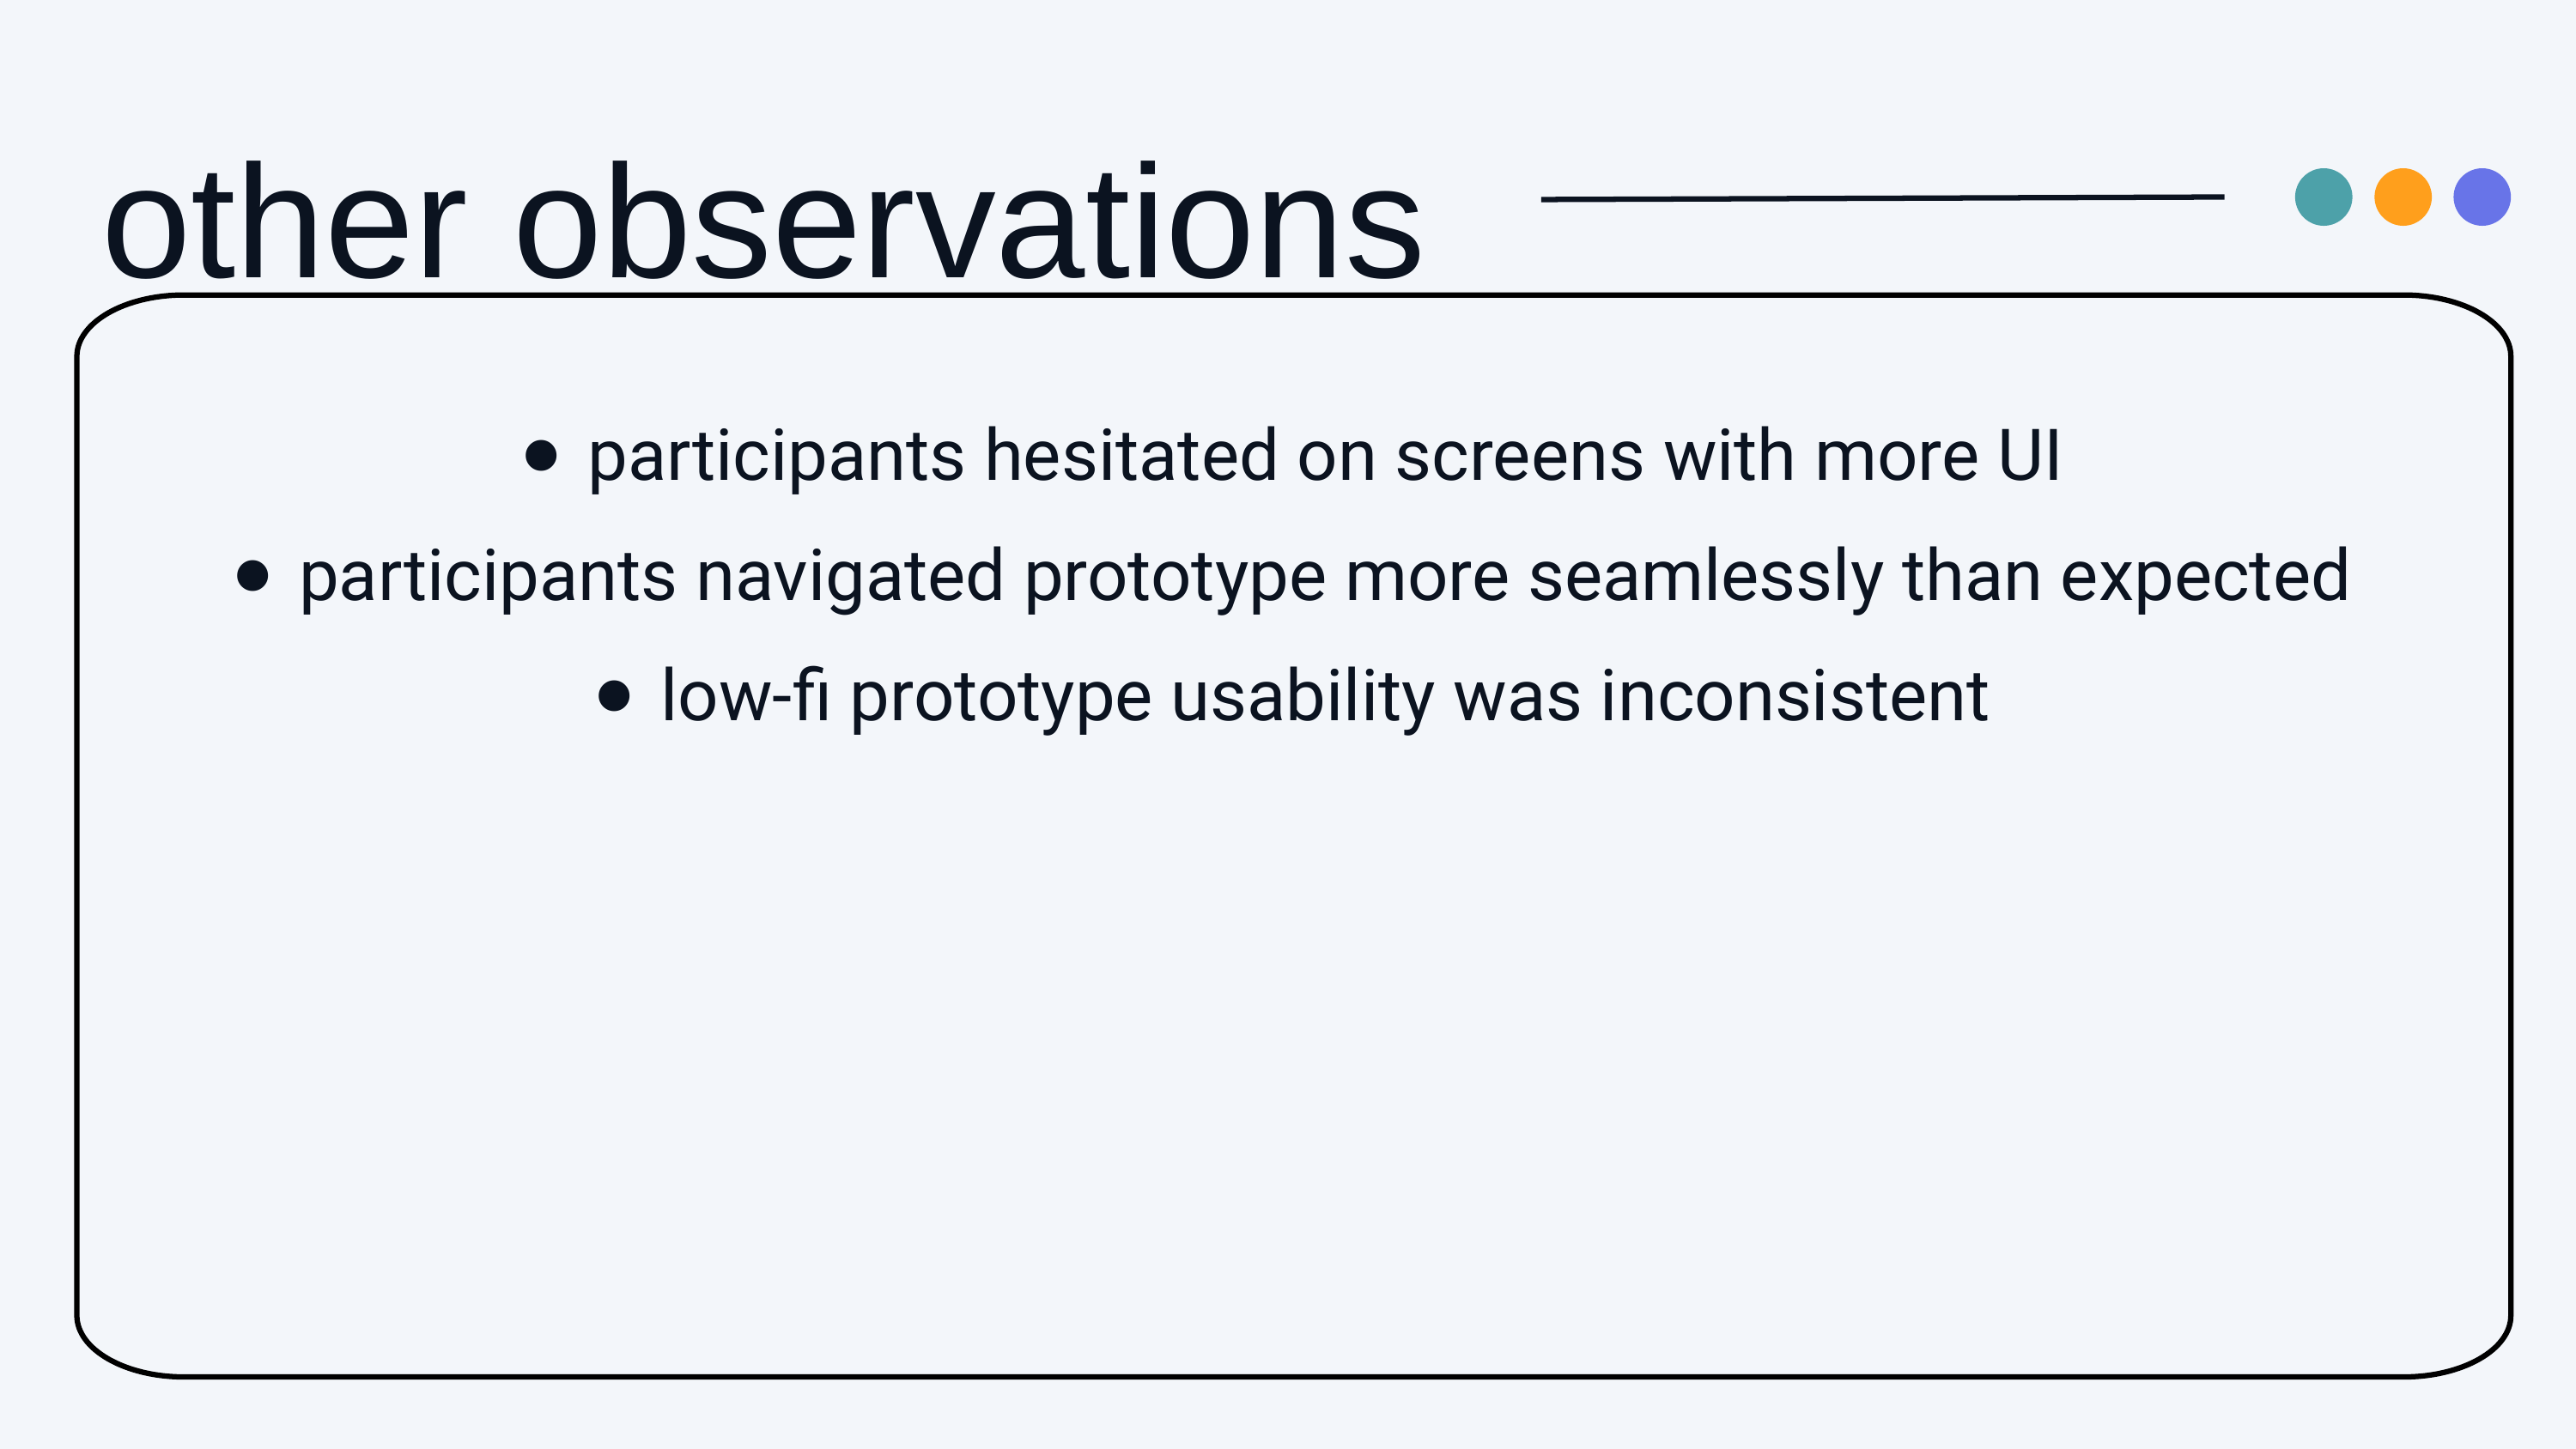

other observations

participants hesitated on screens with more UI
participants navigated prototype more seamlessly than expected
low-fi prototype usability was inconsistent